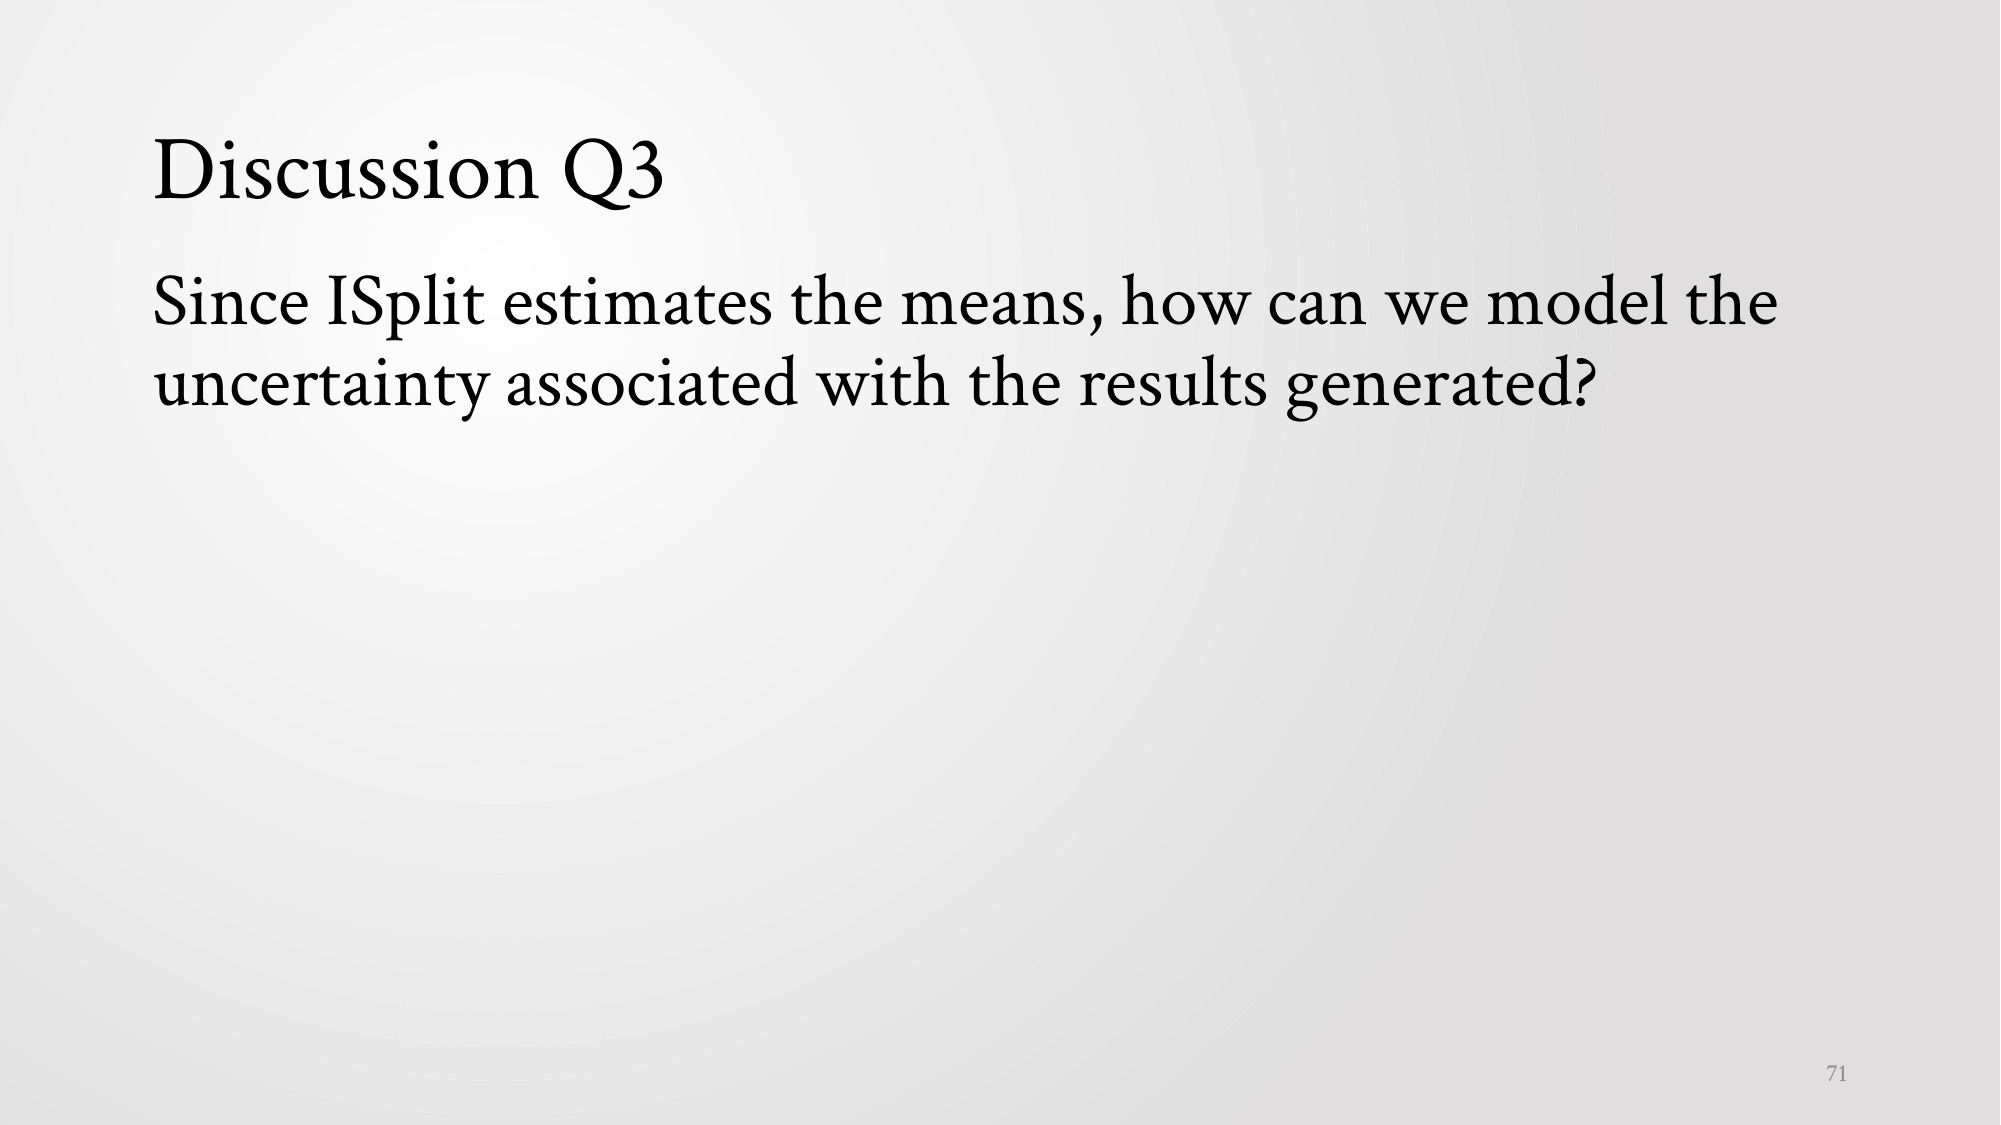

# Discussion Q3
Since ISplit estimates the means, how can we model the uncertainty associated with the results generated?

71